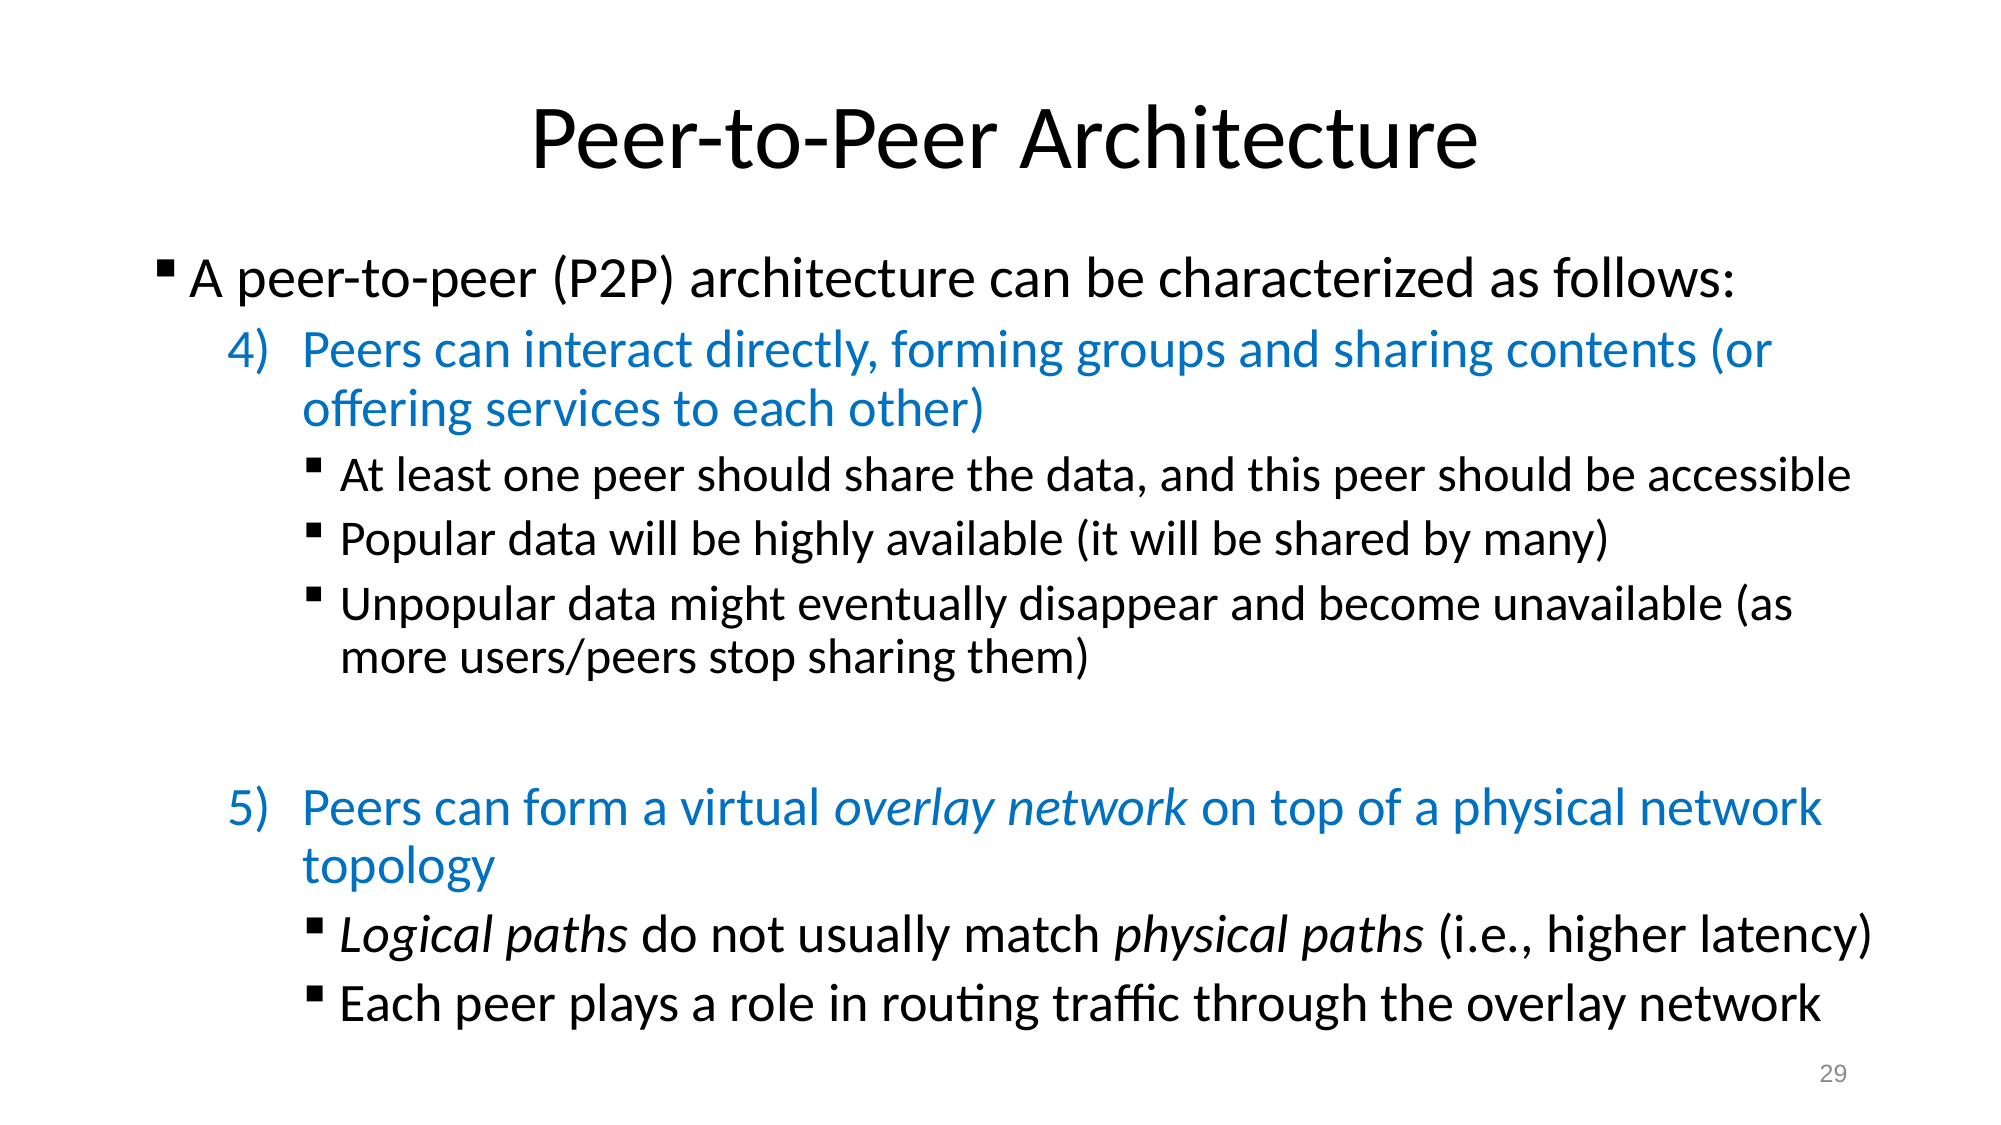

# Peer-to-Peer Architecture
A peer-to-peer (P2P) architecture can be characterized as follows:
Peers can interact directly, forming groups and sharing contents (or offering services to each other)
At least one peer should share the data, and this peer should be accessible
Popular data will be highly available (it will be shared by many)
Unpopular data might eventually disappear and become unavailable (as more users/peers stop sharing them)

Peers can form a virtual overlay network on top of a physical network topology
Logical paths do not usually match physical paths (i.e., higher latency)
Each peer plays a role in routing traffic through the overlay network

29